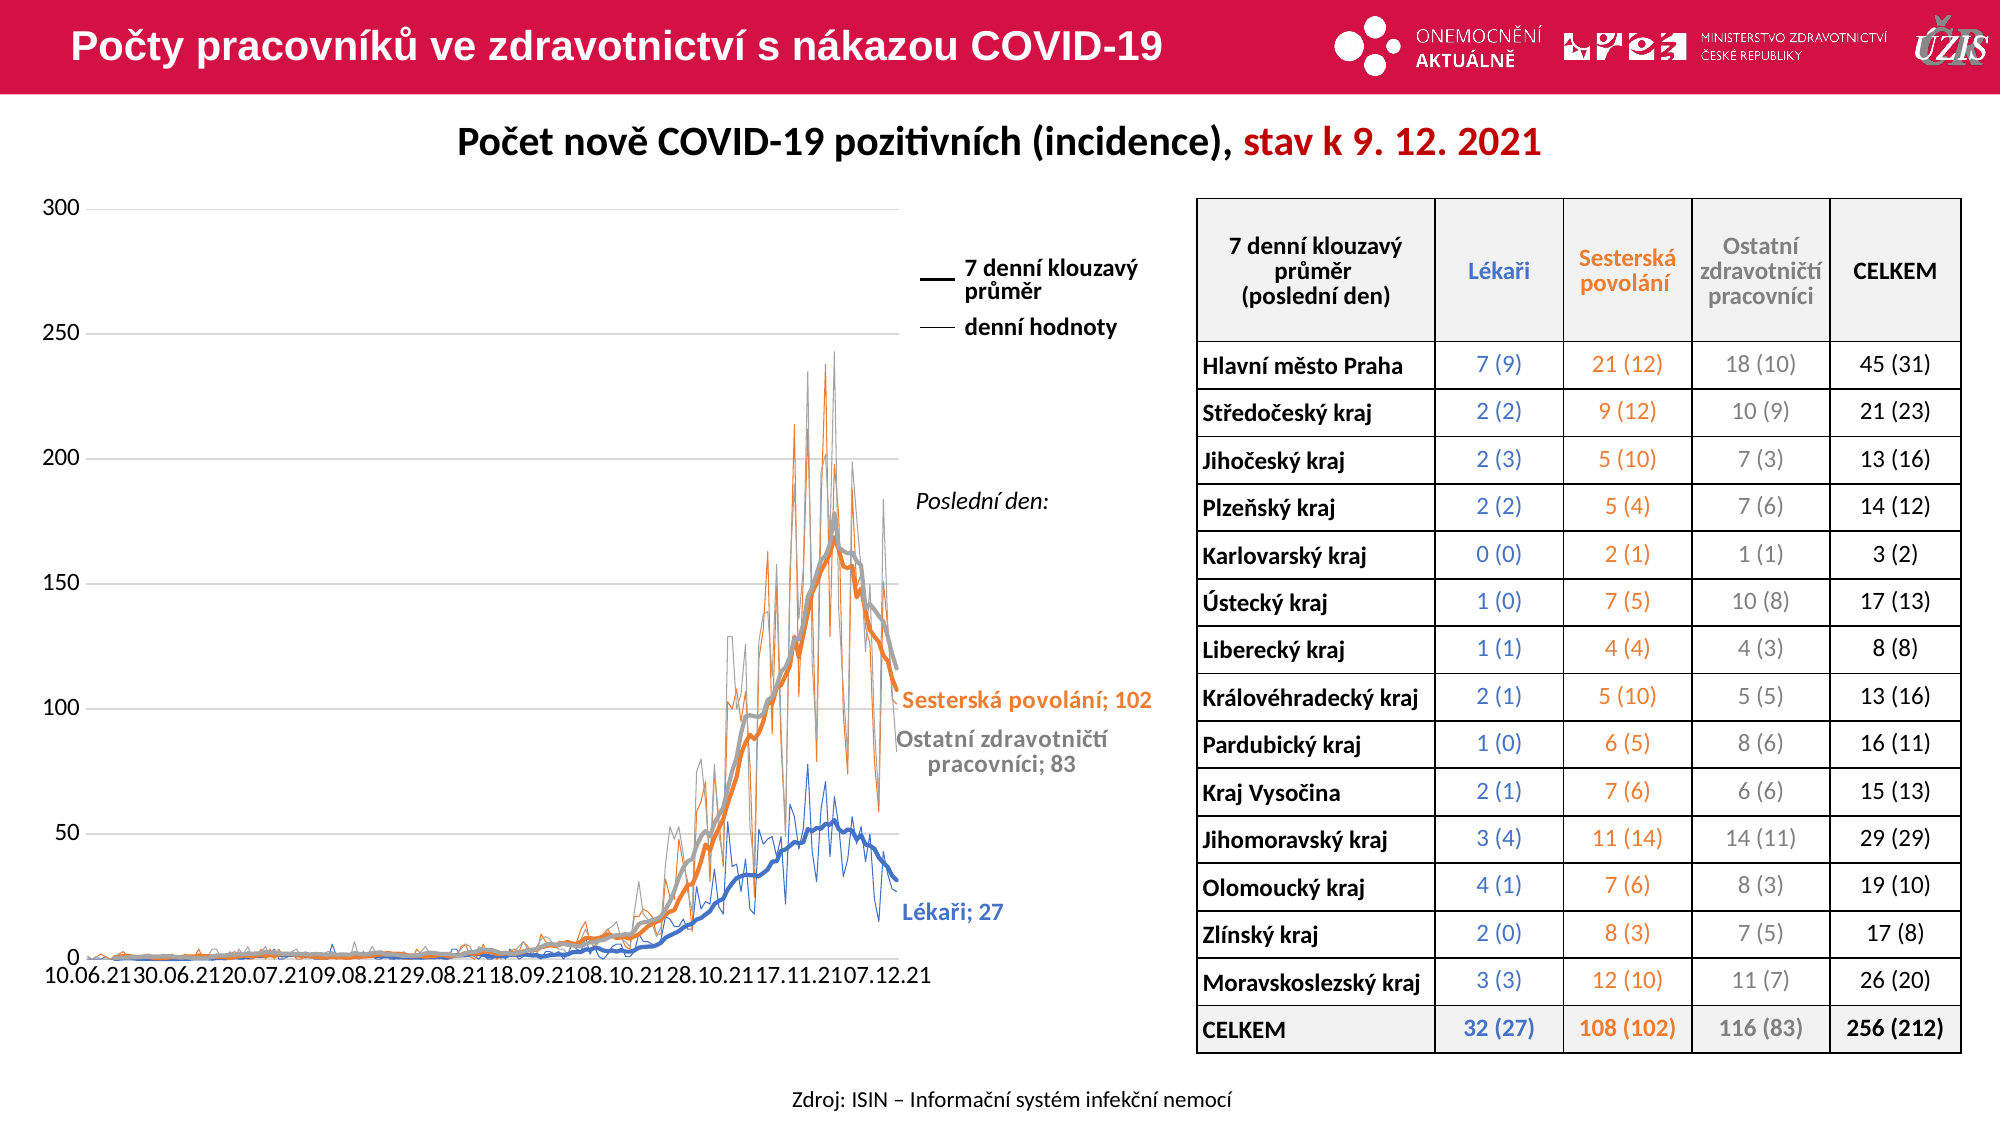

# Počty pracovníků ve zdravotnictví s nákazou COVID-19
Počet nově COVID-19 pozitivních (incidence), stav k 9. 12. 2021

### Chart

| Category | Lékaři | Sesterská povolání | Ostatní zdravotničtí pracovníci |
|---|---|---|---|
| 10.06.21 | 0.0 | 1.0 | 1.0 |
| 11.06.21 | 0.0 | 0.0 | 0.0 |
| 12.06.21 | 0.0 | 1.0 | 1.0 |
| 13.06.21 | 0.0 | 2.0 | 0.0 |
| 14.06.21 | 1.0 | 1.0 | 0.0 |
| 15.06.21 | 0.0 | 0.0 | 0.0 |
| 16.06.21 | 0.0 | 0.0 | 1.0 |
| 17.06.21 | 0.0 | 2.0 | 2.0 |
| 18.06.21 | 1.0 | 3.0 | 0.0 |
| 19.06.21 | 0.0 | 1.0 | 1.0 |
| 20.06.21 | 0.0 | 0.0 | 1.0 |
| 21.06.21 | 0.0 | 0.0 | 0.0 |
| 22.06.21 | 0.0 | 0.0 | 1.0 |
| 23.06.21 | 0.0 | 1.0 | 2.0 |
| 24.06.21 | 0.0 | 1.0 | 2.0 |
| 25.06.21 | 0.0 | 0.0 | 0.0 |
| 26.06.21 | 0.0 | 0.0 | 1.0 |
| 27.06.21 | 0.0 | 1.0 | 2.0 |
| 28.06.21 | 0.0 | 1.0 | 0.0 |
| 29.06.21 | 0.0 | 2.0 | 1.0 |
| 30.06.21 | 0.0 | 0.0 | 0.0 |
| 01.07.21 | 1.0 | 1.0 | 0.0 |
| 02.07.21 | 0.0 | 2.0 | 1.0 |
| 03.07.21 | 0.0 | 0.0 | 0.0 |
| 04.07.21 | 1.0 | 1.0 | 0.0 |
| 05.07.21 | 0.0 | 4.0 | 0.0 |
| 06.07.21 | 0.0 | 0.0 | 1.0 |
| 07.07.21 | 0.0 | 0.0 | 1.0 |
| 08.07.21 | 0.0 | 0.0 | 4.0 |
| 09.07.21 | 2.0 | 1.0 | 4.0 |
| 10.07.21 | 0.0 | 0.0 | 0.0 |
| 11.07.21 | 0.0 | 0.0 | 0.0 |
| 12.07.21 | 2.0 | 2.0 | 3.0 |
| 13.07.21 | 1.0 | 3.0 | 0.0 |
| 14.07.21 | 0.0 | 2.0 | 4.0 |
| 15.07.21 | 0.0 | 2.0 | 2.0 |
| 16.07.21 | 3.0 | 0.0 | 5.0 |
| 17.07.21 | 2.0 | 0.0 | 1.0 |
| 18.07.21 | 1.0 | 1.0 | 1.0 |
| 19.07.21 | 2.0 | 4.0 | 3.0 |
| 20.07.21 | 2.0 | 0.0 | 5.0 |
| 21.07.21 | 2.0 | 4.0 | 1.0 |
| 22.07.21 | 4.0 | 0.0 | 3.0 |
| 23.07.21 | 0.0 | 4.0 | 2.0 |
| 24.07.21 | 0.0 | 1.0 | 0.0 |
| 25.07.21 | 1.0 | 1.0 | 1.0 |
| 26.07.21 | 3.0 | 3.0 | 3.0 |
| 27.07.21 | 1.0 | 0.0 | 4.0 |
| 28.07.21 | 1.0 | 0.0 | 1.0 |
| 29.07.21 | 2.0 | 1.0 | 3.0 |
| 30.07.21 | 2.0 | 1.0 | 1.0 |
| 31.07.21 | 0.0 | 1.0 | 1.0 |
| 01.08.21 | 0.0 | 0.0 | 1.0 |
| 02.08.21 | 0.0 | 0.0 | 2.0 |
| 03.08.21 | 0.0 | 2.0 | 3.0 |
| 04.08.21 | 6.0 | 1.0 | 3.0 |
| 05.08.21 | 1.0 | 0.0 | 1.0 |
| 06.08.21 | 2.0 | 1.0 | 2.0 |
| 07.08.21 | 0.0 | 0.0 | 1.0 |
| 08.08.21 | 2.0 | 0.0 | 0.0 |
| 09.08.21 | 2.0 | 2.0 | 7.0 |
| 10.08.21 | 0.0 | 2.0 | 1.0 |
| 11.08.21 | 3.0 | 2.0 | 1.0 |
| 12.08.21 | 1.0 | 1.0 | 2.0 |
| 13.08.21 | 1.0 | 2.0 | 5.0 |
| 14.08.21 | 0.0 | 3.0 | 2.0 |
| 15.08.21 | 0.0 | 1.0 | 1.0 |
| 16.08.21 | 3.0 | 3.0 | 1.0 |
| 17.08.21 | 0.0 | 3.0 | 1.0 |
| 18.08.21 | 0.0 | 2.0 | 1.0 |
| 19.08.21 | 1.0 | 1.0 | 0.0 |
| 20.08.21 | 1.0 | 0.0 | 3.0 |
| 21.08.21 | 0.0 | 0.0 | 2.0 |
| 22.08.21 | 0.0 | 0.0 | 2.0 |
| 23.08.21 | 2.0 | 4.0 | 1.0 |
| 24.08.21 | 0.0 | 2.0 | 3.0 |
| 25.08.21 | 1.0 | 0.0 | 5.0 |
| 26.08.21 | 1.0 | 2.0 | 2.0 |
| 27.08.21 | 1.0 | 1.0 | 2.0 |
| 28.08.21 | 1.0 | 2.0 | 0.0 |
| 29.08.21 | 0.0 | 1.0 | 1.0 |
| 30.08.21 | 0.0 | 0.0 | 1.0 |
| 31.08.21 | 4.0 | 2.0 | 1.0 |
| 01.09.21 | 4.0 | 1.0 | 2.0 |
| 02.09.21 | 1.0 | 5.0 | 4.0 |
| 03.09.21 | 1.0 | 6.0 | 6.0 |
| 04.09.21 | 3.0 | 1.0 | 5.0 |
| 05.09.21 | 1.0 | 0.0 | 1.0 |
| 06.09.21 | 0.0 | 2.0 | 5.0 |
| 07.09.21 | 2.0 | 6.0 | 4.0 |
| 08.09.21 | 0.0 | 1.0 | 1.0 |
| 09.09.21 | 0.0 | 4.0 | 3.0 |
| 10.09.21 | 3.0 | 0.0 | 2.0 |
| 11.09.21 | 3.0 | 1.0 | 0.0 |
| 12.09.21 | 0.0 | 2.0 | 3.0 |
| 13.09.21 | 4.0 | 3.0 | 2.0 |
| 14.09.21 | 2.0 | 4.0 | 3.0 |
| 15.09.21 | 0.0 | 3.0 | 5.0 |
| 16.09.21 | 1.0 | 7.0 | 7.0 |
| 17.09.21 | 2.0 | 5.0 | 4.0 |
| 18.09.21 | 1.0 | 2.0 | 2.0 |
| 19.09.21 | 1.0 | 2.0 | 5.0 |
| 20.09.21 | 0.0 | 10.0 | 8.0 |
| 21.09.21 | 3.0 | 7.0 | 9.0 |
| 22.09.21 | 3.0 | 6.0 | 8.0 |
| 23.09.21 | 2.0 | 5.0 | 5.0 |
| 24.09.21 | 3.0 | 7.0 | 4.0 |
| 25.09.21 | 0.0 | 7.0 | 4.0 |
| 26.09.21 | 2.0 | 6.0 | 2.0 |
| 27.09.21 | 6.0 | 5.0 | 7.0 |
| 28.09.21 | 4.0 | 7.0 | 6.0 |
| 29.09.21 | 3.0 | 12.0 | 8.0 |
| 30.09.21 | 9.0 | 15.0 | 12.0 |
| 01.10.21 | 2.0 | 7.0 | 8.0 |
| 02.10.21 | 5.0 | 5.0 | 4.0 |
| 03.10.21 | 1.0 | 8.0 | 7.0 |
| 04.10.21 | 0.0 | 10.0 | 8.0 |
| 05.10.21 | 2.0 | 12.0 | 12.0 |
| 06.10.21 | 5.0 | 9.0 | 13.0 |
| 07.10.21 | 6.0 | 8.0 | 15.0 |
| 08.10.21 | 6.0 | 9.0 | 8.0 |
| 09.10.21 | 1.0 | 5.0 | 7.0 |
| 10.10.21 | 1.0 | 4.0 | 5.0 |
| 11.10.21 | 3.0 | 17.0 | 19.0 |
| 12.10.21 | 10.0 | 17.0 | 31.0 |
| 13.10.21 | 7.0 | 20.0 | 18.0 |
| 14.10.21 | 7.0 | 19.0 | 16.0 |
| 15.10.21 | 6.0 | 17.0 | 14.0 |
| 16.10.21 | 5.0 | 10.0 | 9.0 |
| 17.10.21 | 8.0 | 10.0 | 13.0 |
| 18.10.21 | 17.0 | 32.0 | 38.0 |
| 19.10.21 | 16.0 | 25.0 | 53.0 |
| 20.10.21 | 13.0 | 24.0 | 48.0 |
| 21.10.21 | 13.0 | 48.0 | 53.0 |
| 22.10.21 | 16.0 | 38.0 | 42.0 |
| 23.10.21 | 12.0 | 31.0 | 27.0 |
| 24.10.21 | 12.0 | 11.0 | 19.0 |
| 25.10.21 | 29.0 | 59.0 | 75.0 |
| 26.10.21 | 20.0 | 63.0 | 80.0 |
| 27.10.21 | 23.0 | 71.0 | 63.0 |
| 28.10.21 | 22.0 | 31.0 | 38.0 |
| 29.10.21 | 36.0 | 75.0 | 78.0 |
| 30.10.21 | 21.0 | 56.0 | 50.0 |
| 31.10.21 | 18.0 | 37.0 | 40.0 |
| 01.11.21 | 55.0 | 103.0 | 129.0 |
| 02.11.21 | 37.0 | 100.0 | 129.0 |
| 03.11.21 | 38.0 | 108.0 | 100.0 |
| 04.11.21 | 27.0 | 95.0 | 106.0 |
| 05.11.21 | 40.0 | 107.0 | 126.0 |
| 06.11.21 | 20.0 | 78.0 | 53.0 |
| 07.11.21 | 18.0 | 25.0 | 37.0 |
| 08.11.21 | 52.0 | 120.0 | 127.0 |
| 09.11.21 | 46.0 | 132.0 | 138.0 |
| 10.11.21 | 48.0 | 163.0 | 139.0 |
| 11.11.21 | 49.0 | 90.0 | 113.0 |
| 12.11.21 | 41.0 | 151.0 | 158.0 |
| 13.11.21 | 49.0 | 86.0 | 93.0 |
| 14.11.21 | 22.0 | 52.0 | 49.0 |
| 15.11.21 | 62.0 | 147.0 | 156.0 |
| 16.11.21 | 57.0 | 214.0 | 190.0 |
| 17.11.21 | 44.0 | 105.0 | 136.0 |
| 18.11.21 | 52.0 | 152.0 | 156.0 |
| 19.11.21 | 78.0 | 212.0 | 235.0 |
| 20.11.21 | 43.0 | 144.0 | 118.0 |
| 21.11.21 | 31.0 | 79.0 | 88.0 |
| 22.11.21 | 60.0 | 181.0 | 195.0 |
| 23.11.21 | 71.0 | 238.0 | 202.0 |
| 24.11.21 | 41.0 | 129.0 | 168.0 |
| 25.11.21 | 65.0 | 198.0 | 243.0 |
| 26.11.21 | 53.0 | 177.0 | 139.0 |
| 27.11.21 | 33.0 | 98.0 | 108.0 |
| 28.11.21 | 40.0 | 74.0 | 81.0 |
| 29.11.21 | 57.0 | 188.0 | 199.0 |
| 30.11.21 | 46.0 | 149.0 | 177.0 |
| 01.12.21 | 53.0 | 154.0 | 156.0 |
| 02.12.21 | 39.0 | 133.0 | 123.0 |
| 03.12.21 | 50.0 | 126.0 | 150.0 |
| 04.12.21 | 24.0 | 79.0 | 93.0 |
| 05.12.21 | 15.0 | 59.0 | 63.0 |
| 06.12.21 | 43.0 | 151.0 | 184.0 |
| 07.12.21 | 34.0 | 133.0 | 134.0 |
| 08.12.21 | 28.0 | 104.0 | 107.0 |
| 09.12.21 | 27.0 | 102.0 | 83.0 |
| 7 denní klouzavý průměr (poslední den) | Lékaři | Sesterská povolání | Ostatní zdravotničtí pracovníci | CELKEM |
| --- | --- | --- | --- | --- |
| Hlavní město Praha | 7 (9) | 21 (12) | 18 (10) | 45 (31) |
| Středočeský kraj | 2 (2) | 9 (12) | 10 (9) | 21 (23) |
| Jihočeský kraj | 2 (3) | 5 (10) | 7 (3) | 13 (16) |
| Plzeňský kraj | 2 (2) | 5 (4) | 7 (6) | 14 (12) |
| Karlovarský kraj | 0 (0) | 2 (1) | 1 (1) | 3 (2) |
| Ústecký kraj | 1 (0) | 7 (5) | 10 (8) | 17 (13) |
| Liberecký kraj | 1 (1) | 4 (4) | 4 (3) | 8 (8) |
| Královéhradecký kraj | 2 (1) | 5 (10) | 5 (5) | 13 (16) |
| Pardubický kraj | 1 (0) | 6 (5) | 8 (6) | 16 (11) |
| Kraj Vysočina | 2 (1) | 7 (6) | 6 (6) | 15 (13) |
| Jihomoravský kraj | 3 (4) | 11 (14) | 14 (11) | 29 (29) |
| Olomoucký kraj | 4 (1) | 7 (6) | 8 (3) | 19 (10) |
| Zlínský kraj | 2 (0) | 8 (3) | 7 (5) | 17 (8) |
| Moravskoslezský kraj | 3 (3) | 12 (10) | 11 (7) | 26 (20) |
| CELKEM | 32 (27) | 108 (102) | 116 (83) | 256 (212) |
7 denní klouzavý průměr
denní hodnoty
Poslední den:
Zdroj: ISIN – Informační systém infekční nemocí